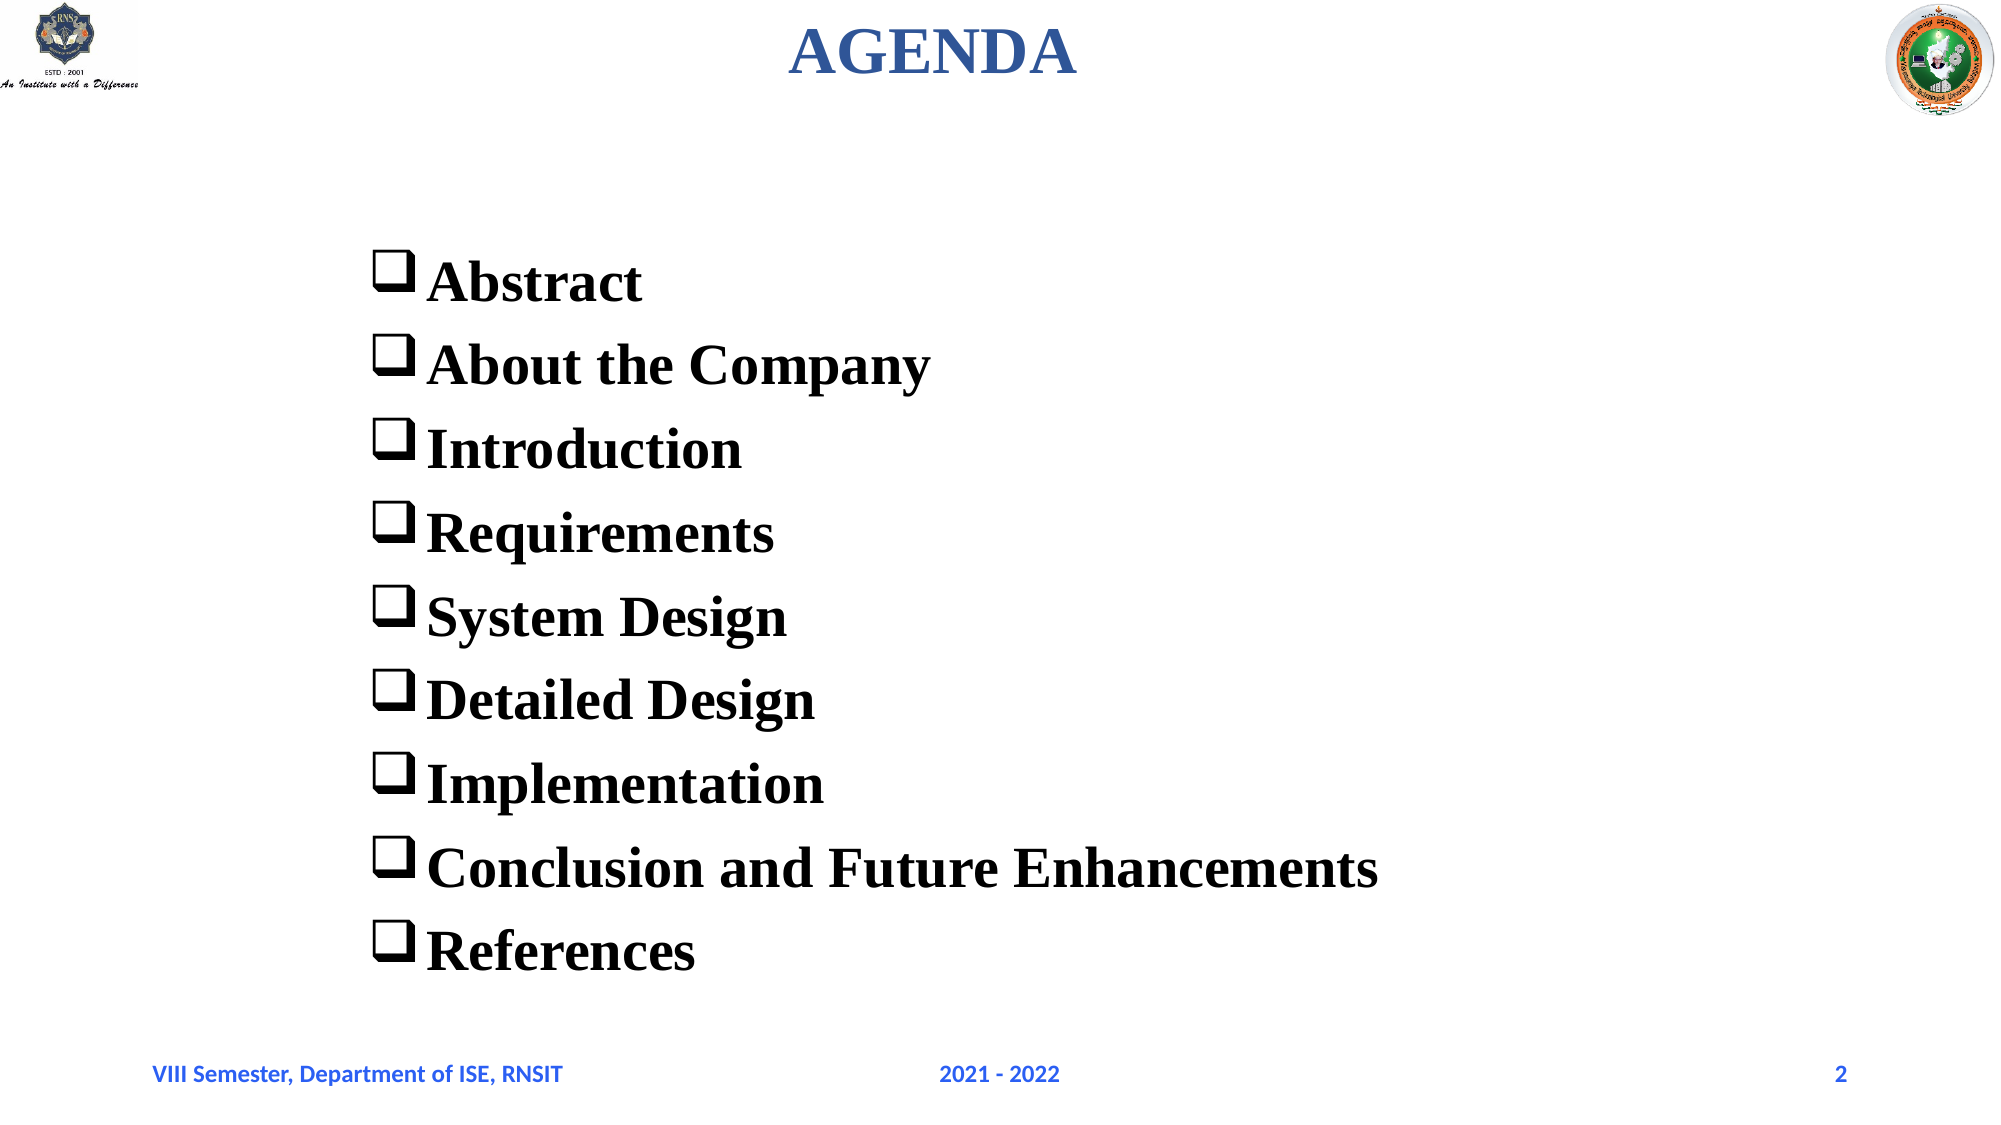

# AGENDA
Abstract
About the Company
Introduction
Requirements
System Design
Detailed Design
Implementation
Conclusion and Future Enhancements
References

VIII Semester, Department of ISE, RNSIT
2021 - 2022
2